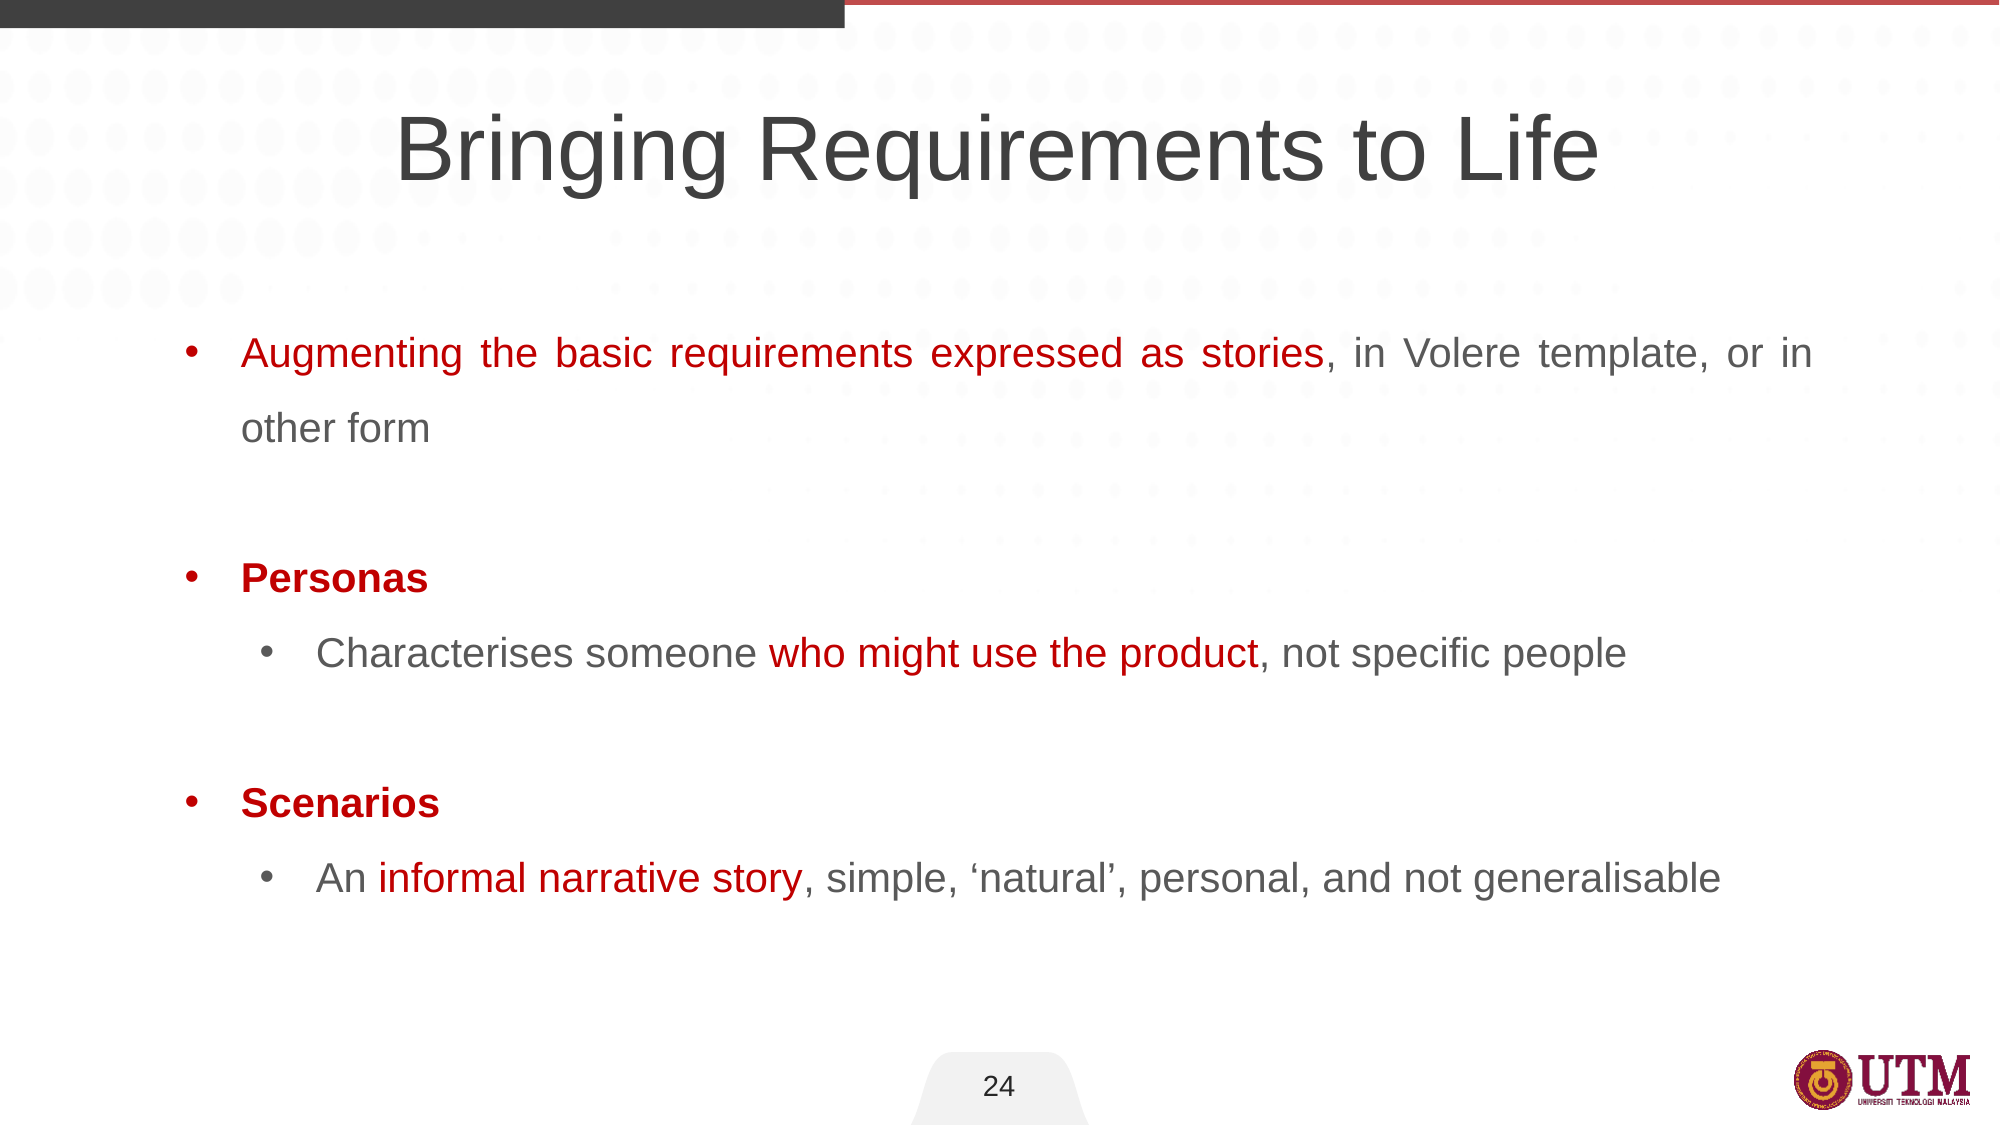

Bringing Requirements to Life
Augmenting the basic requirements expressed as stories, in Volere template, or in other form

Personas
Characterises someone who might use the product, not specific people

Scenarios
An informal narrative story, simple, ‘natural’, personal, and not generalisable

24